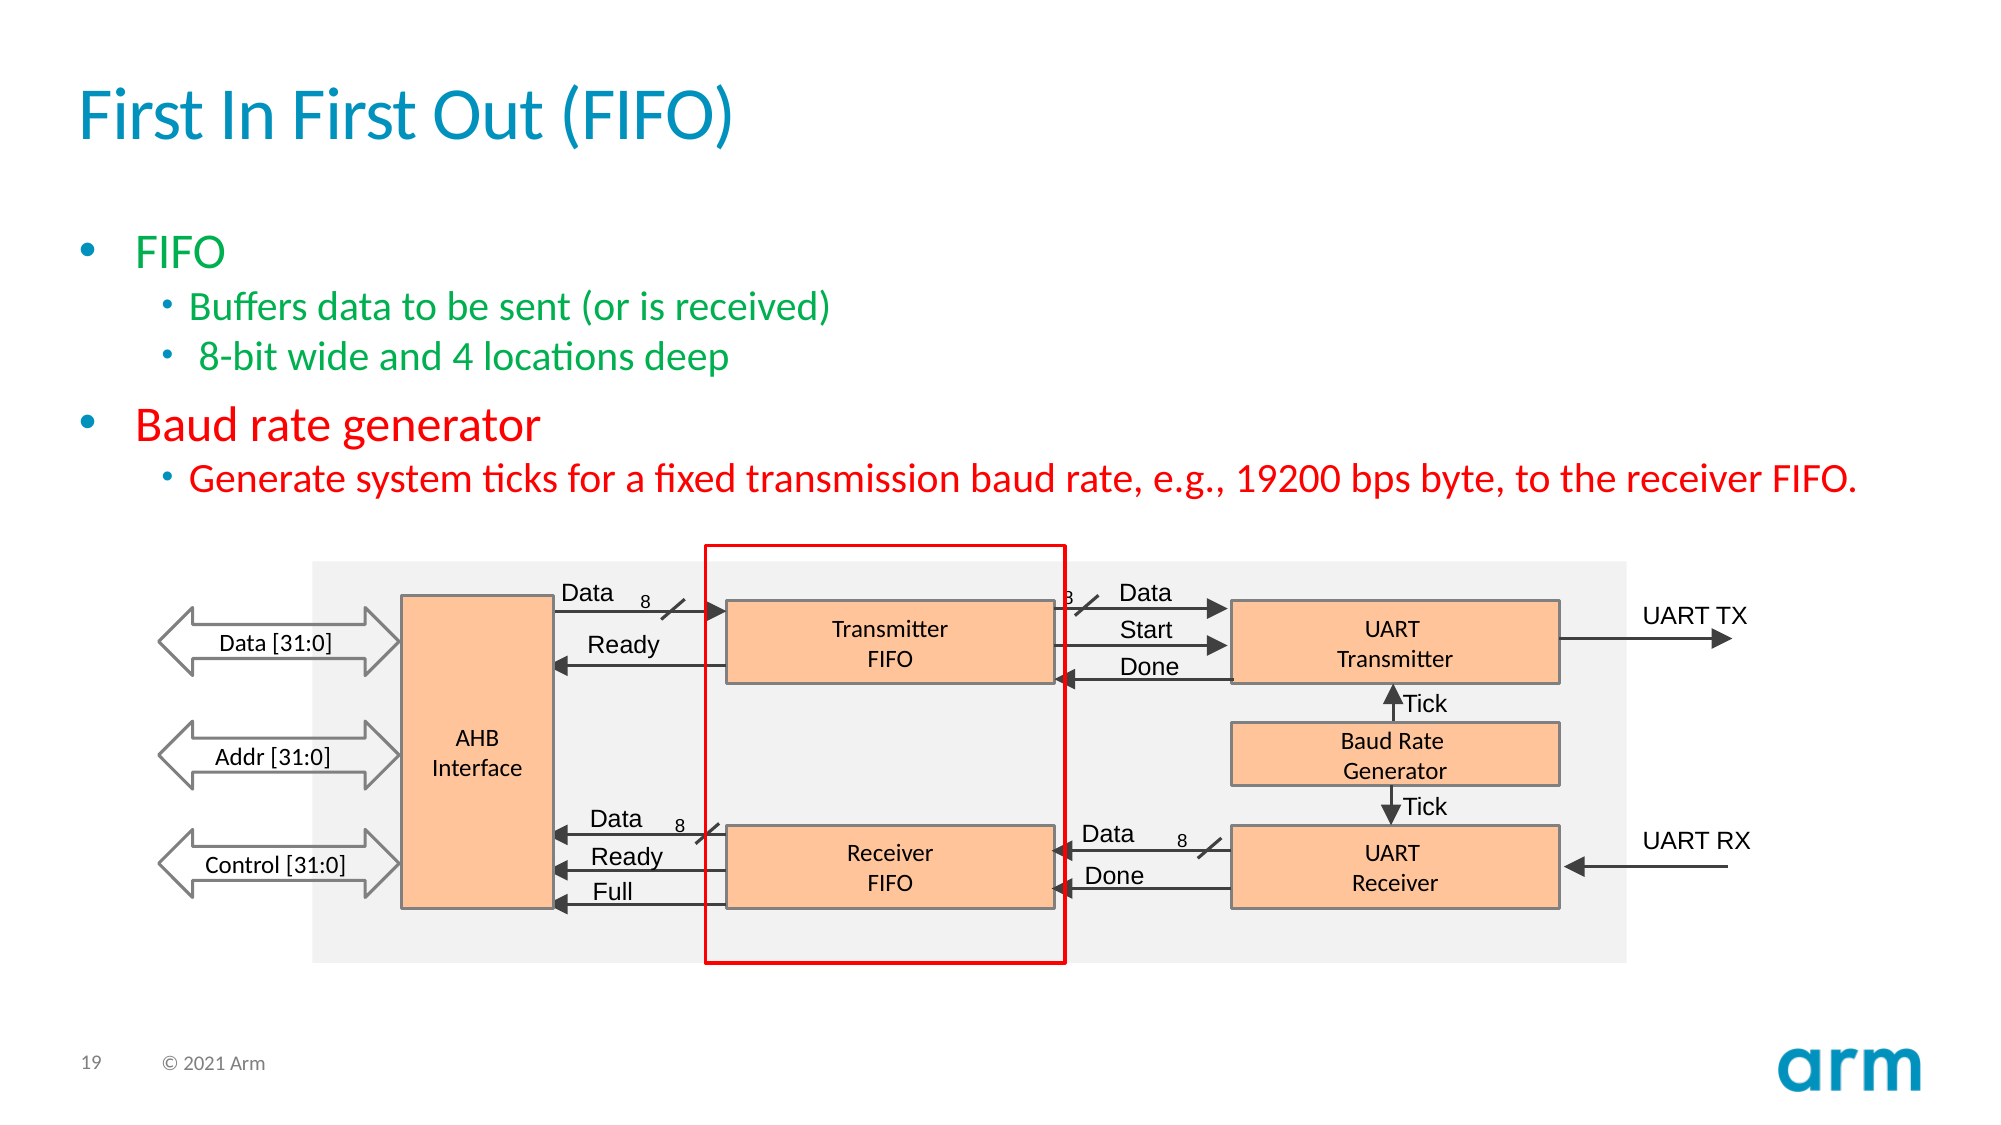

# First In First Out (FIFO)
FIFO
Buffers data to be sent (or is received)
 8-bit wide and 4 locations deep
Baud rate generator
Generate system ticks for a fixed transmission baud rate, e.g., 19200 bps byte, to the receiver FIFO.

Data
Data
8
8
UART TX
AHB
Interface
Transmitter
FIFO
UART
Transmitter
Start
Data [31:0]
Ready
Done
Tick
Addr [31:0]
Baud Rate
Generator
Tick
Data
8
Data
UART RX
8
Receiver
FIFO
UART
Receiver
Control [31:0]
Ready
Done
Full